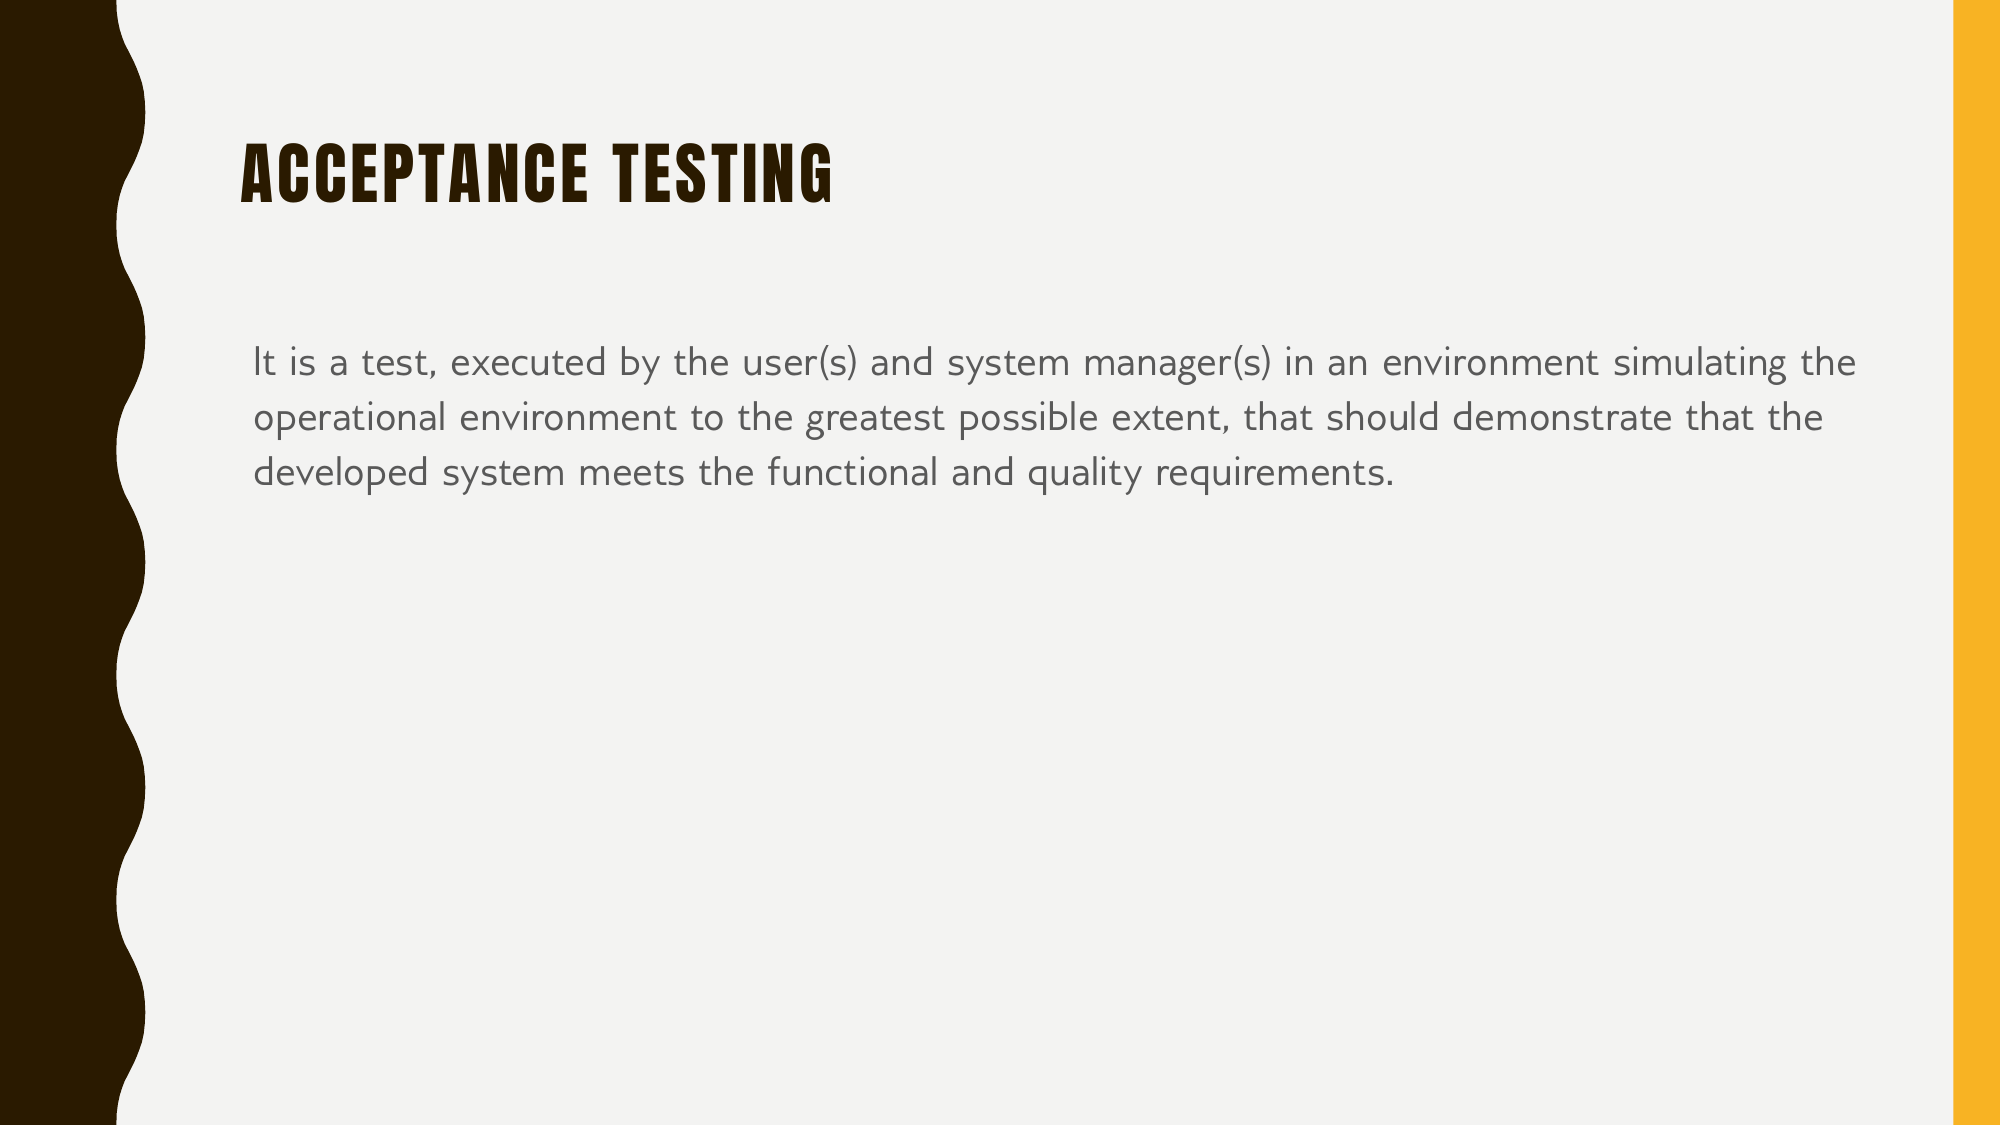

# Acceptance Testing
It is a test, executed by the user(s) and system manager(s) in an environment simulating the operational environment to the greatest possible extent, that should demonstrate that the developed system meets the functional and quality requirements.